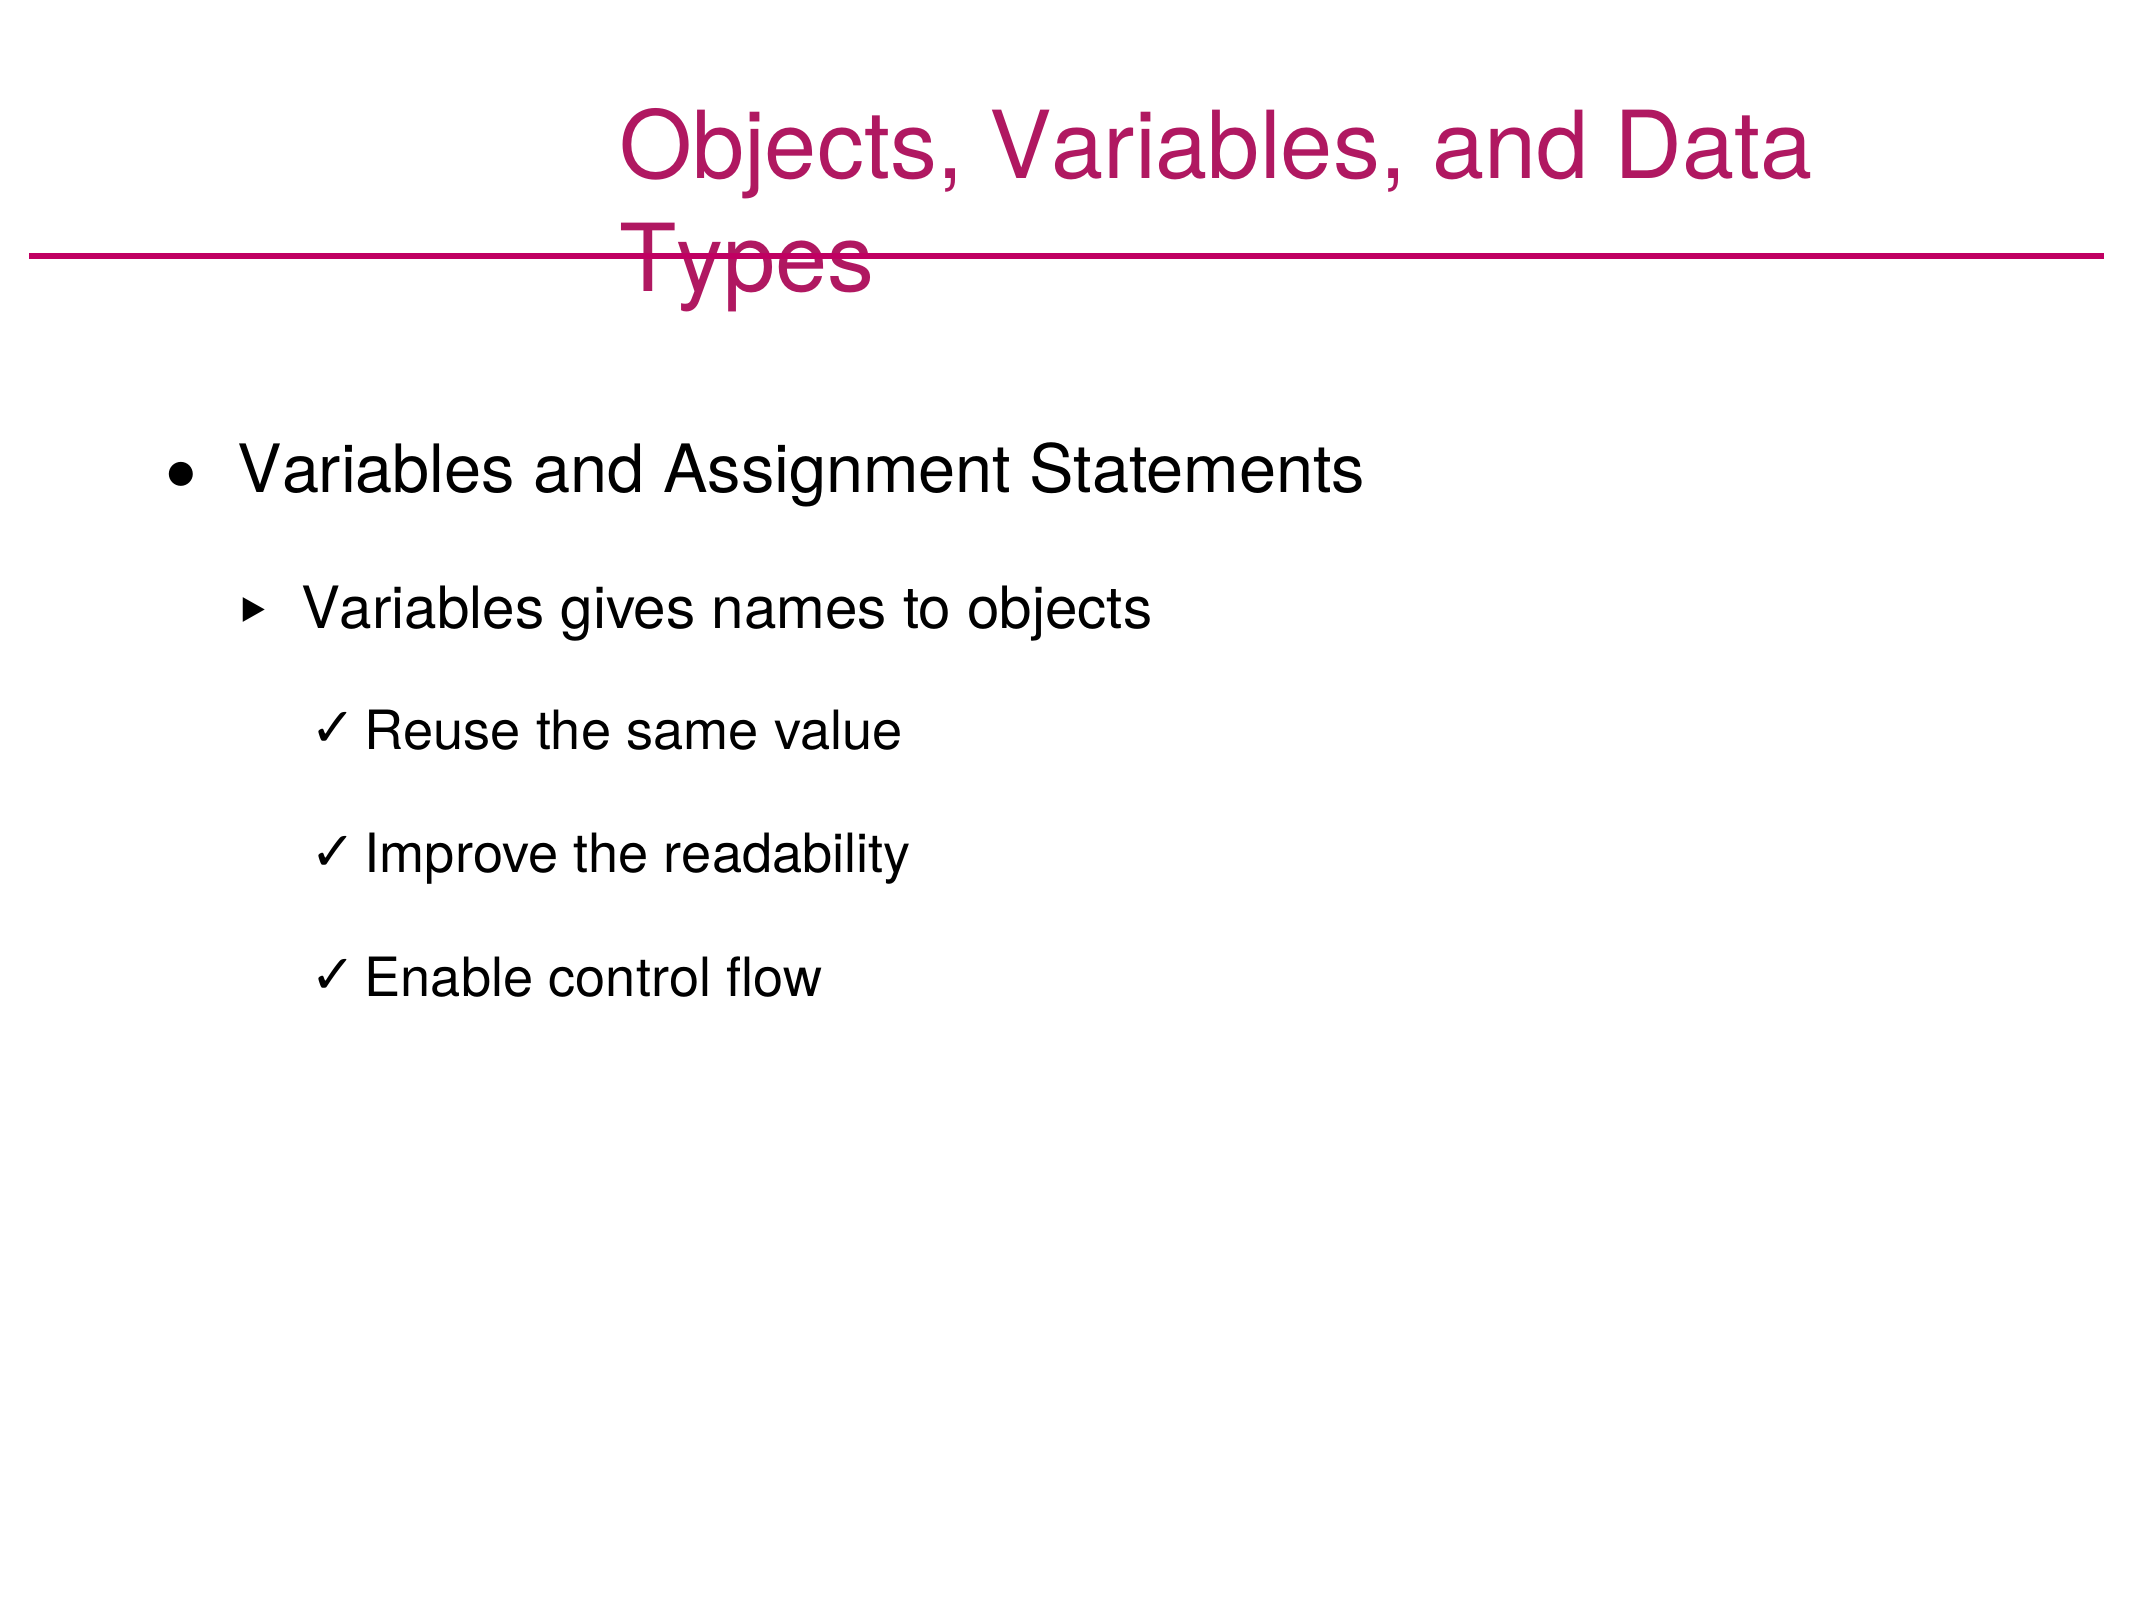

# Objects, Variables, and Data Types

Variables and Assignment Statements
Variables gives names to objects
Reuse the same value

Improve the readability

Enable control flow